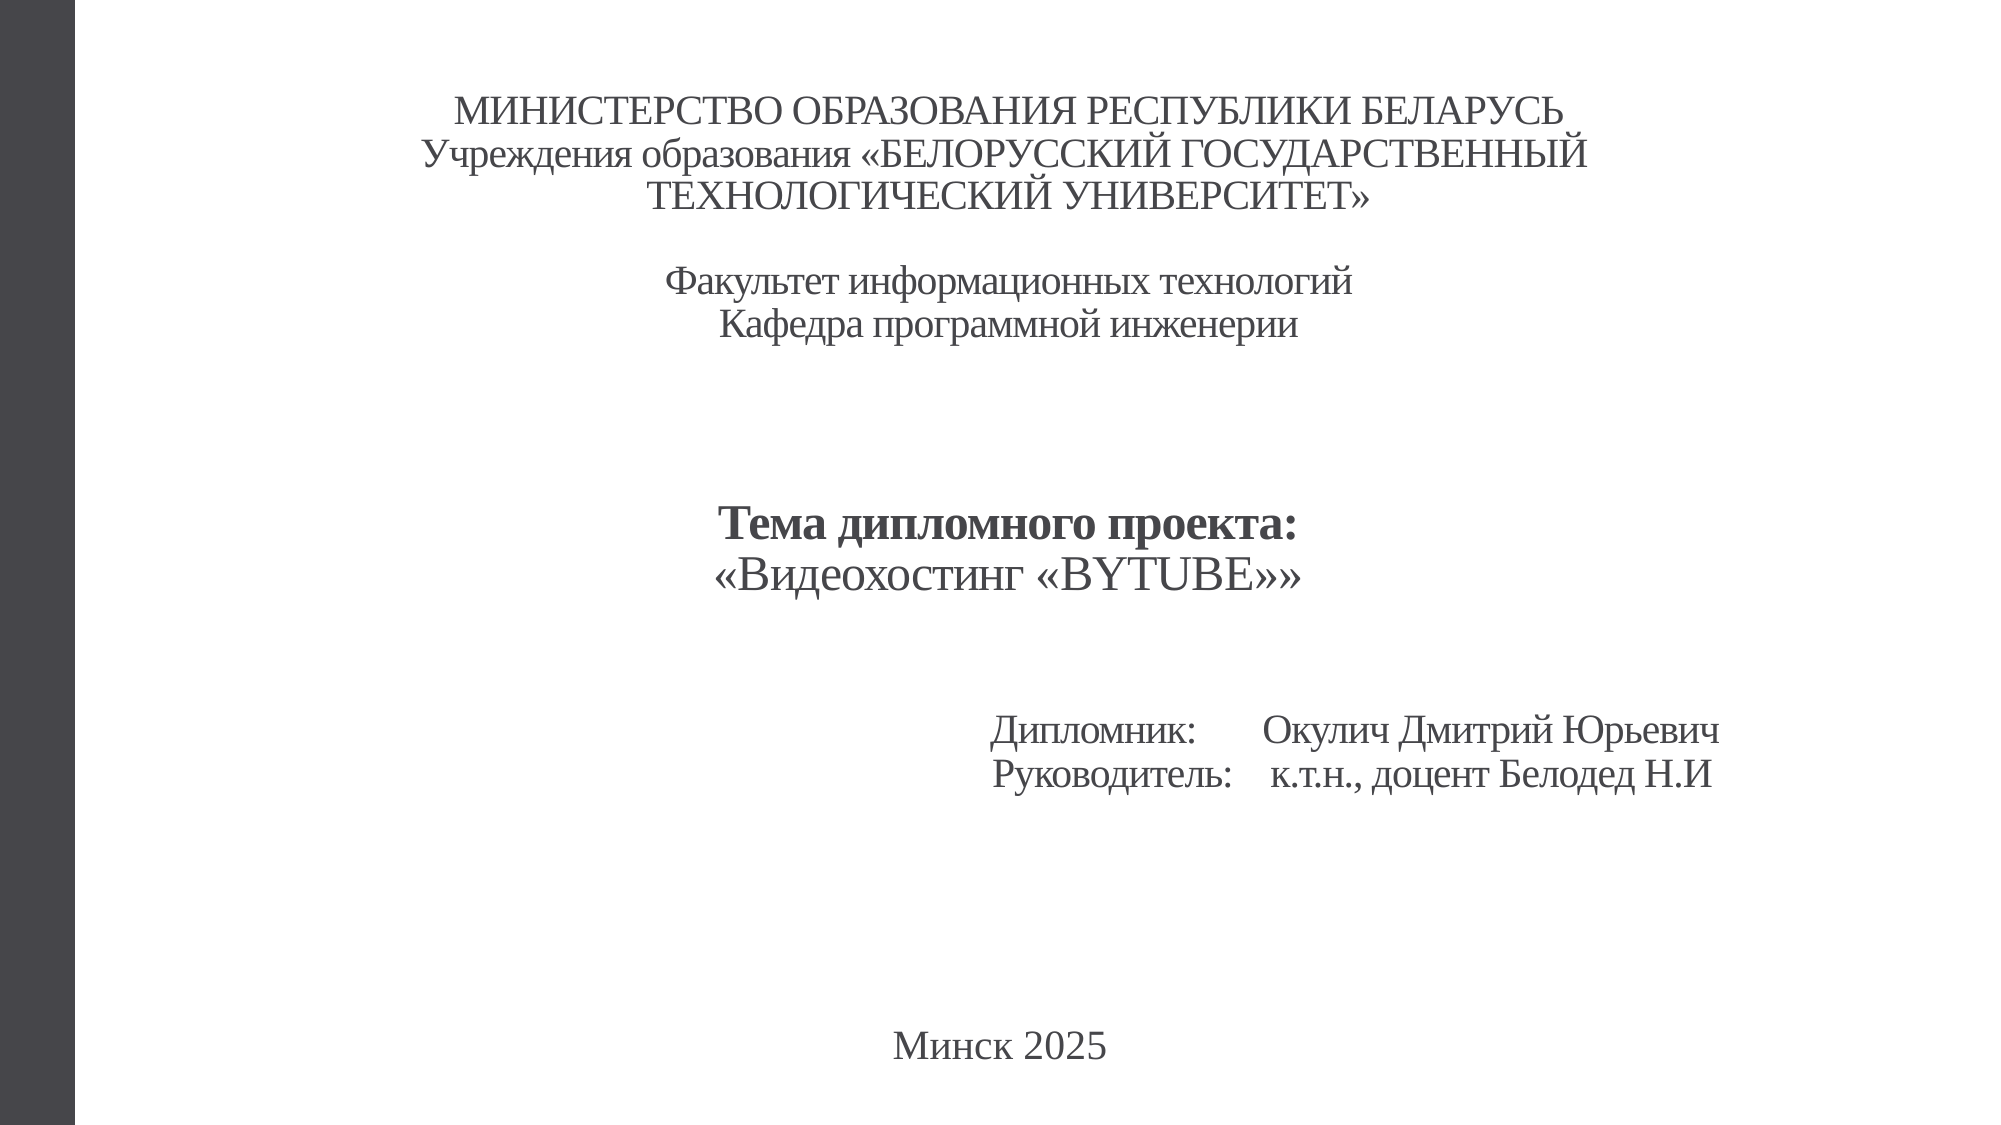

МИНИСТЕРСТВО ОБРАЗОВАНИЯ РЕСПУБЛИКИ БЕЛАРУСЬ
Учреждения образования «БЕЛОРУССКИЙ ГОСУДАРСТВЕННЫЙ
ТЕХНОЛОГИЧЕСКИЙ УНИВЕРСИТЕТ»
Факультет информационных технологий
Кафедра программной инженерии
Тема дипломного проекта:
«Видеохостинг «BYTUBE»»
			       	        Дипломник:       Окулич Дмитрий Юрьевич
				                              Руководитель:    к.т.н., доцент Белодед Н.И
Минск 2025